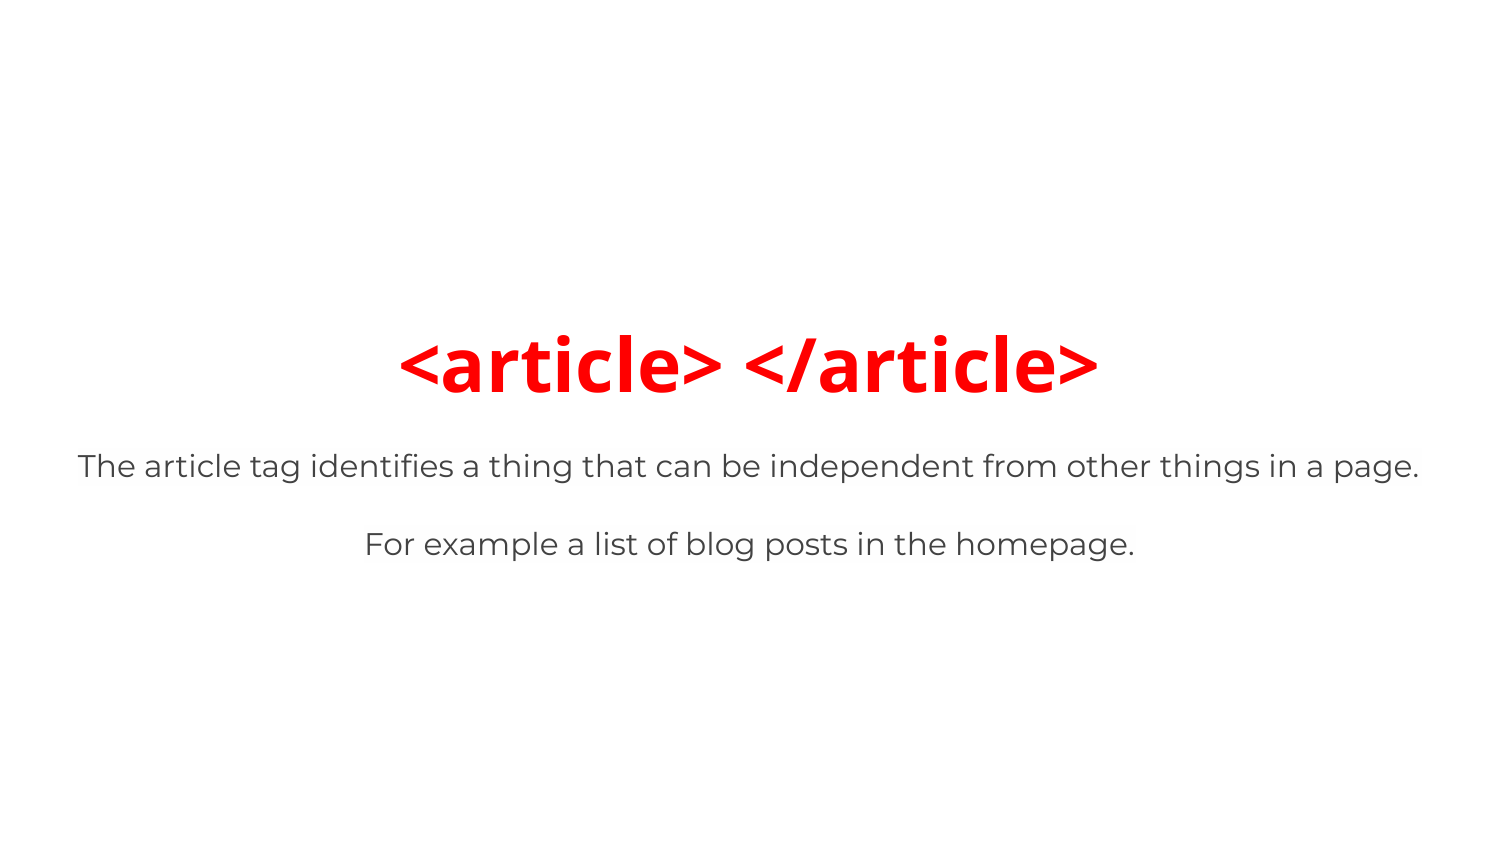

# <article> </article>
The article tag identifies a thing that can be independent from other things in a page.
For example a list of blog posts in the homepage.